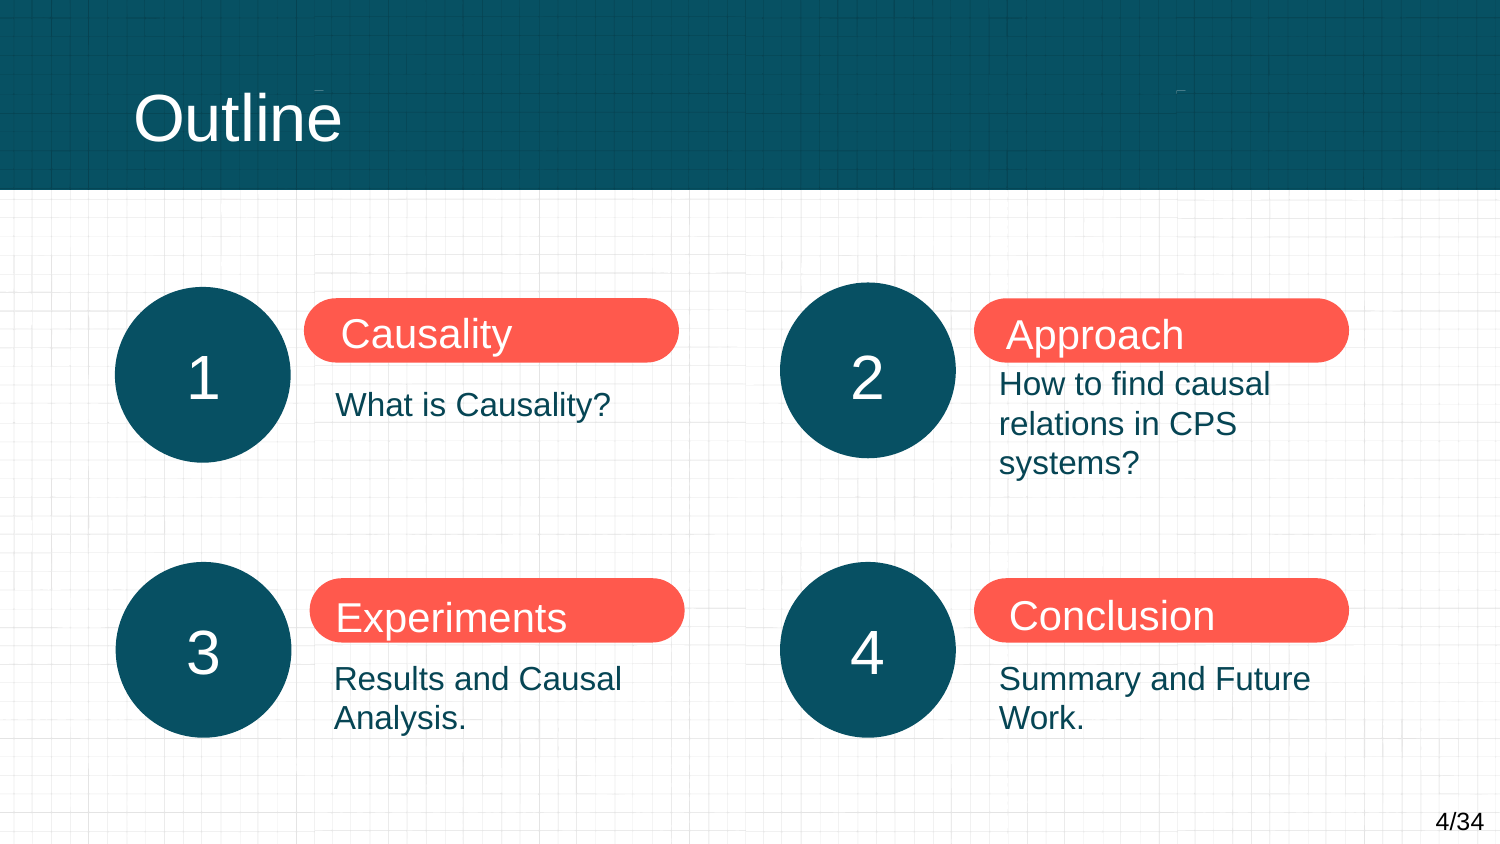

# Outline

Approach

Causality

1
2

What is Causality?

How to find causal relations in CPS systems?

Conclusion
Experiments
3
4
Results and Causal Analysis.
Summary and Future Work.
4/34